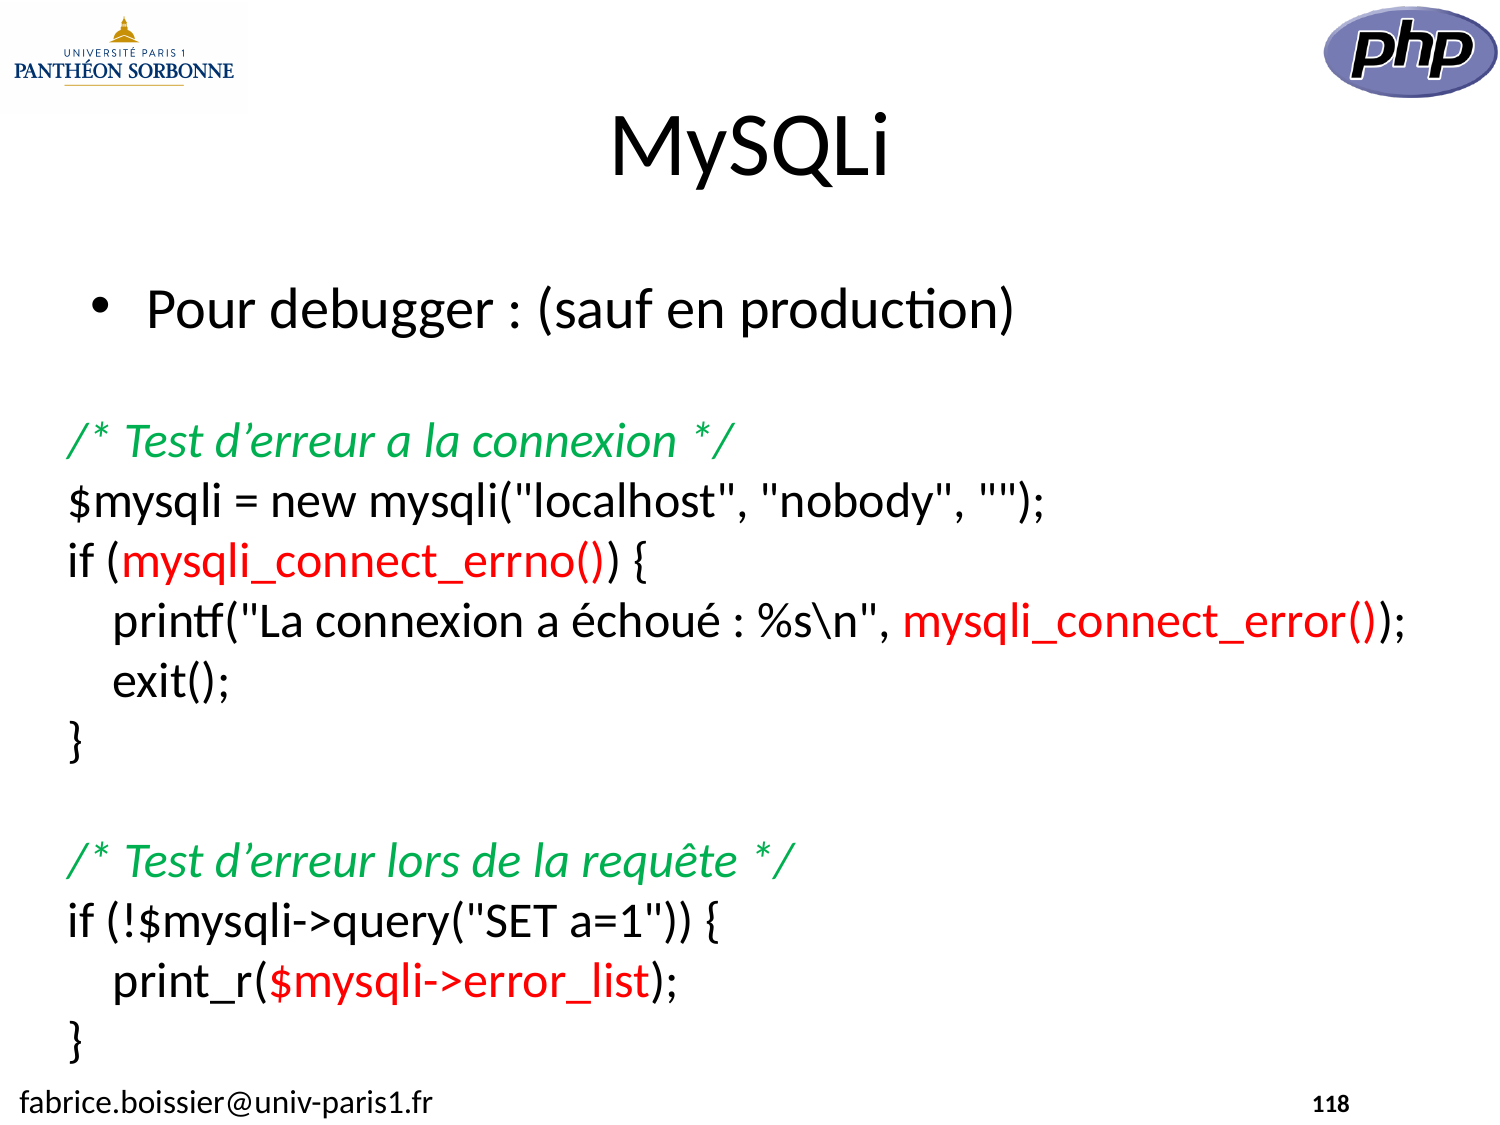

# MySQLi
Pour debugger : (sauf en production)
/* Test d’erreur a la connexion */
$mysqli = new mysqli("localhost", "nobody", "");
if (mysqli_connect_errno()) {
    printf("La connexion a échoué : %s\n", mysqli_connect_error());
    exit();
}
/* Test d’erreur lors de la requête */
if (!$mysqli->query("SET a=1")) {
    print_r($mysqli->error_list);
}
118